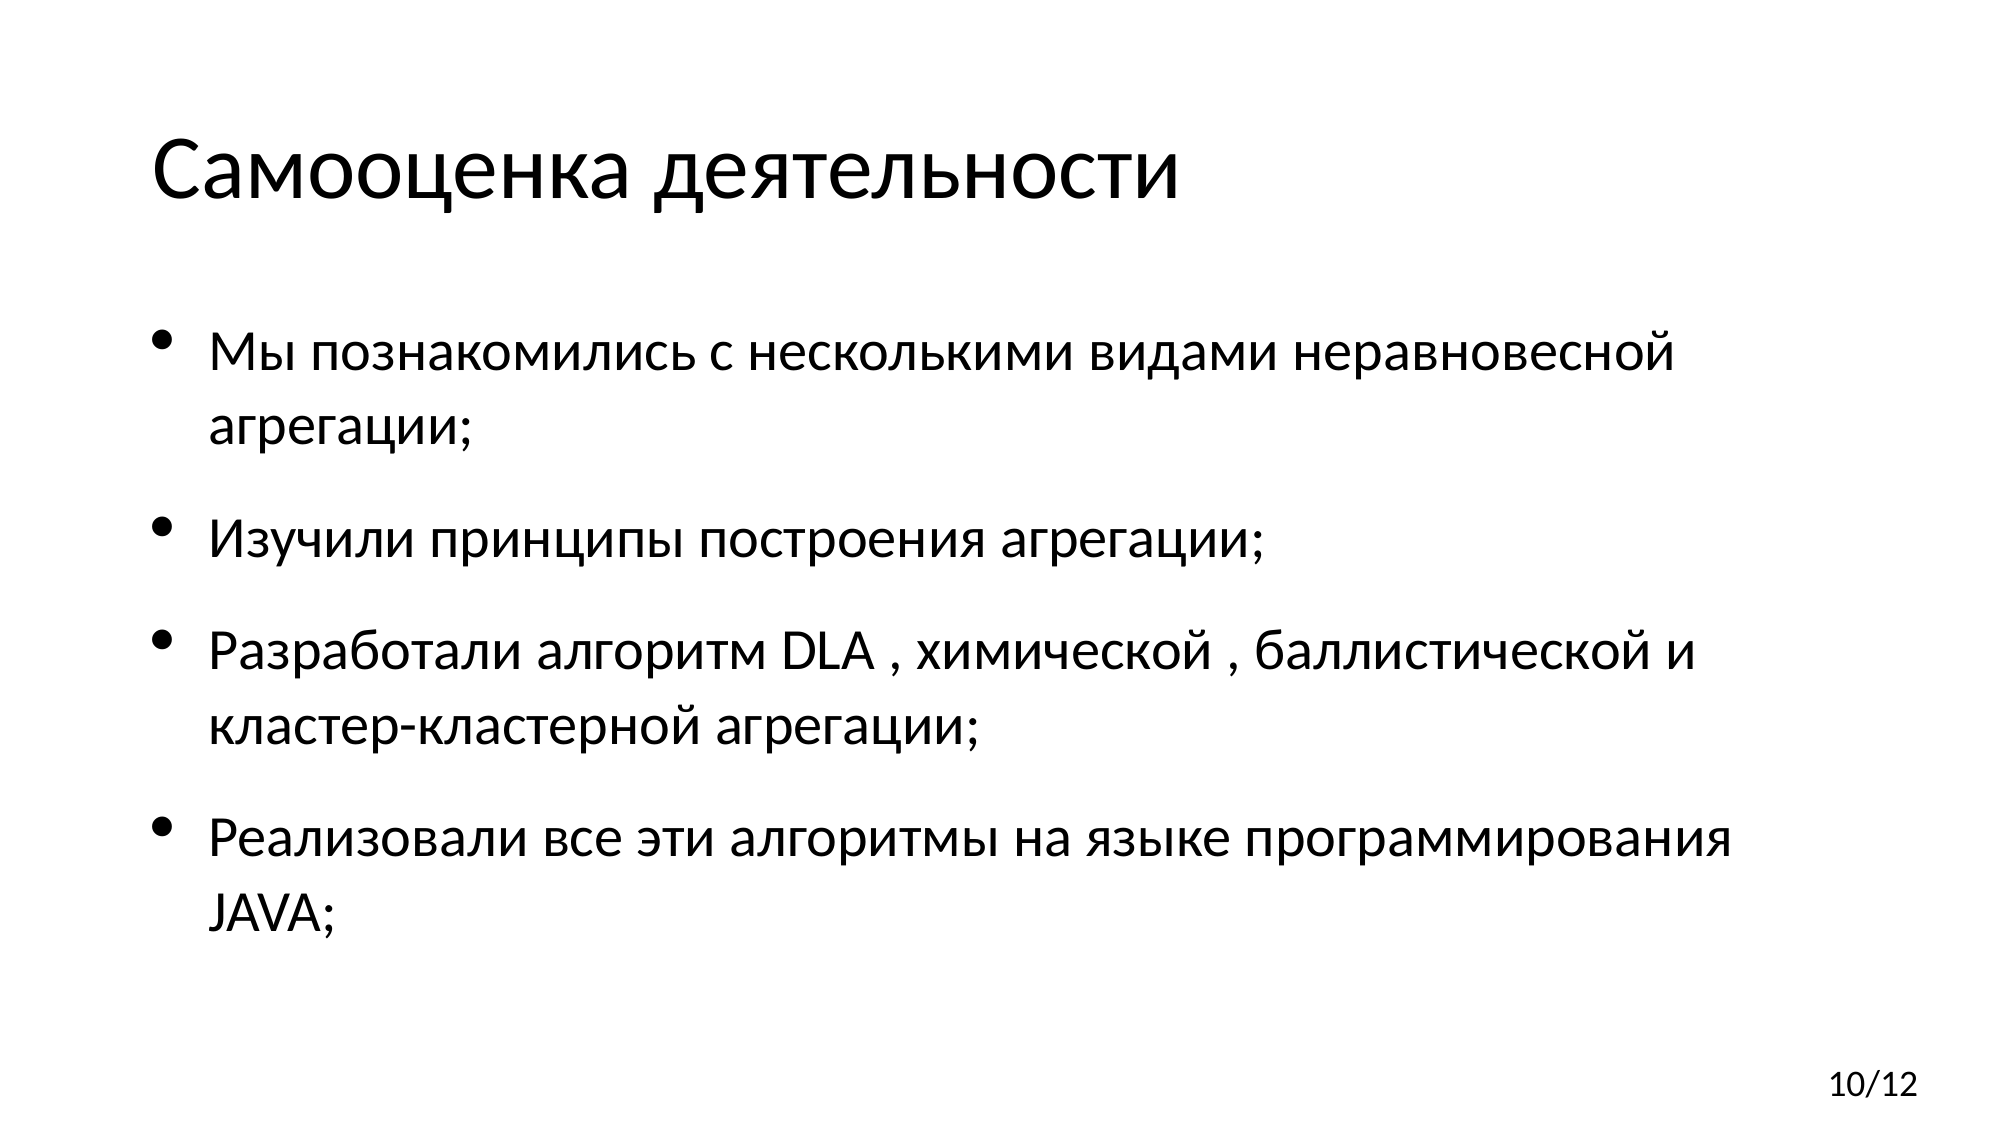

# Самооценка деятельности
Мы познакомились с несколькими видами неравновесной агрегации;
Изучили принципы построения агрегации;
Разработали алгоритм DLA , химической , баллистической и кластер-кластерной агрегации;
Реализовали все эти алгоритмы на языке программирования JAVA;

10/12